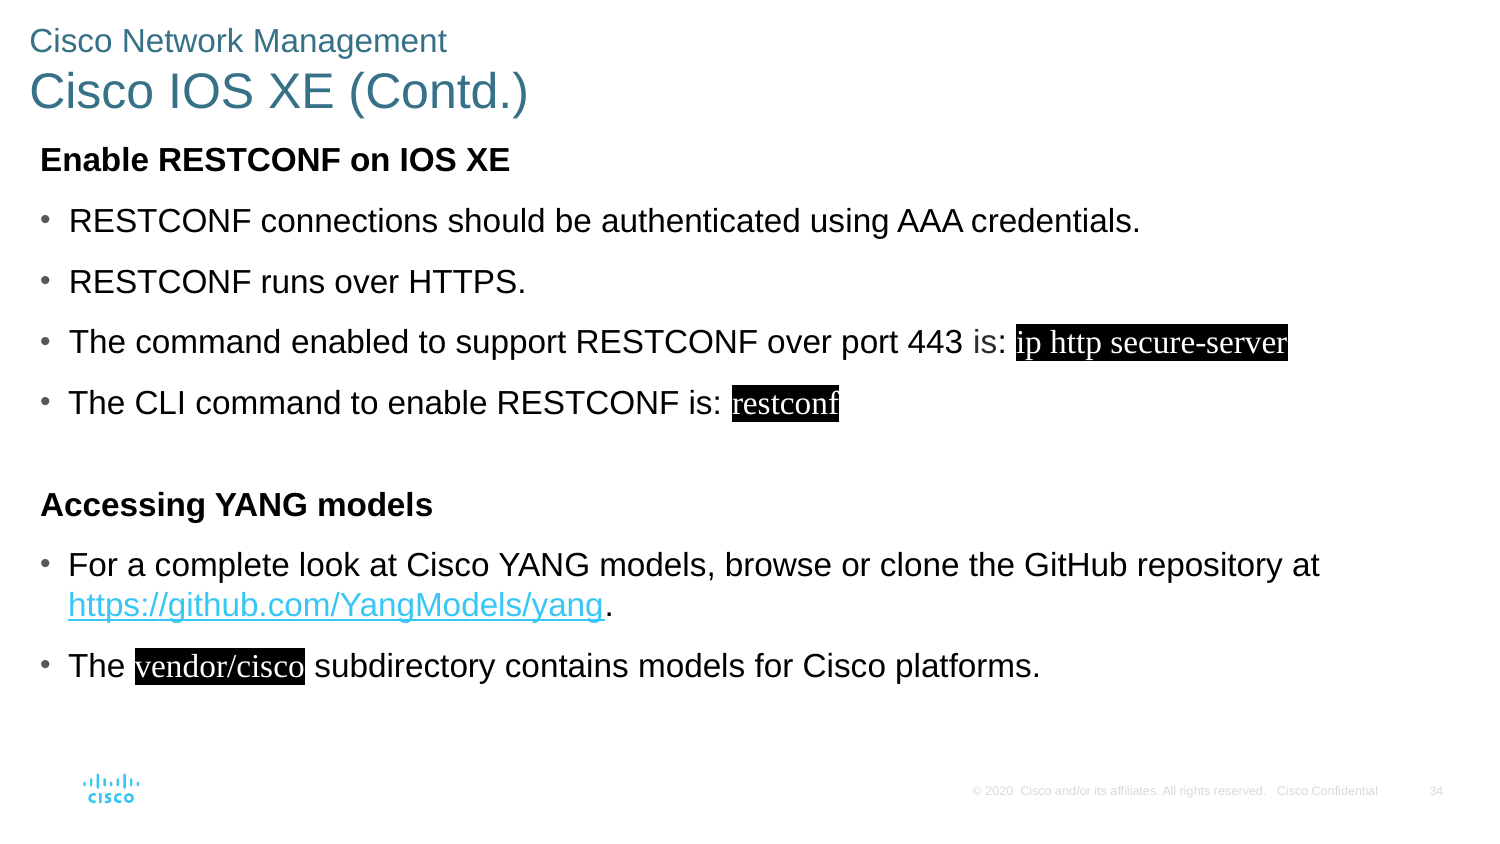

# Cisco Network Management Cisco IOS XE (Contd.)
Enable RESTCONF on IOS XE
RESTCONF connections should be authenticated using AAA credentials.
RESTCONF runs over HTTPS.
The command enabled to support RESTCONF over port 443 is: ip http secure-server
The CLI command to enable RESTCONF is: restconf

Accessing YANG models
For a complete look at Cisco YANG models, browse or clone the GitHub repository at https://github.com/YangModels/yang.
The vendor/cisco subdirectory contains models for Cisco platforms.